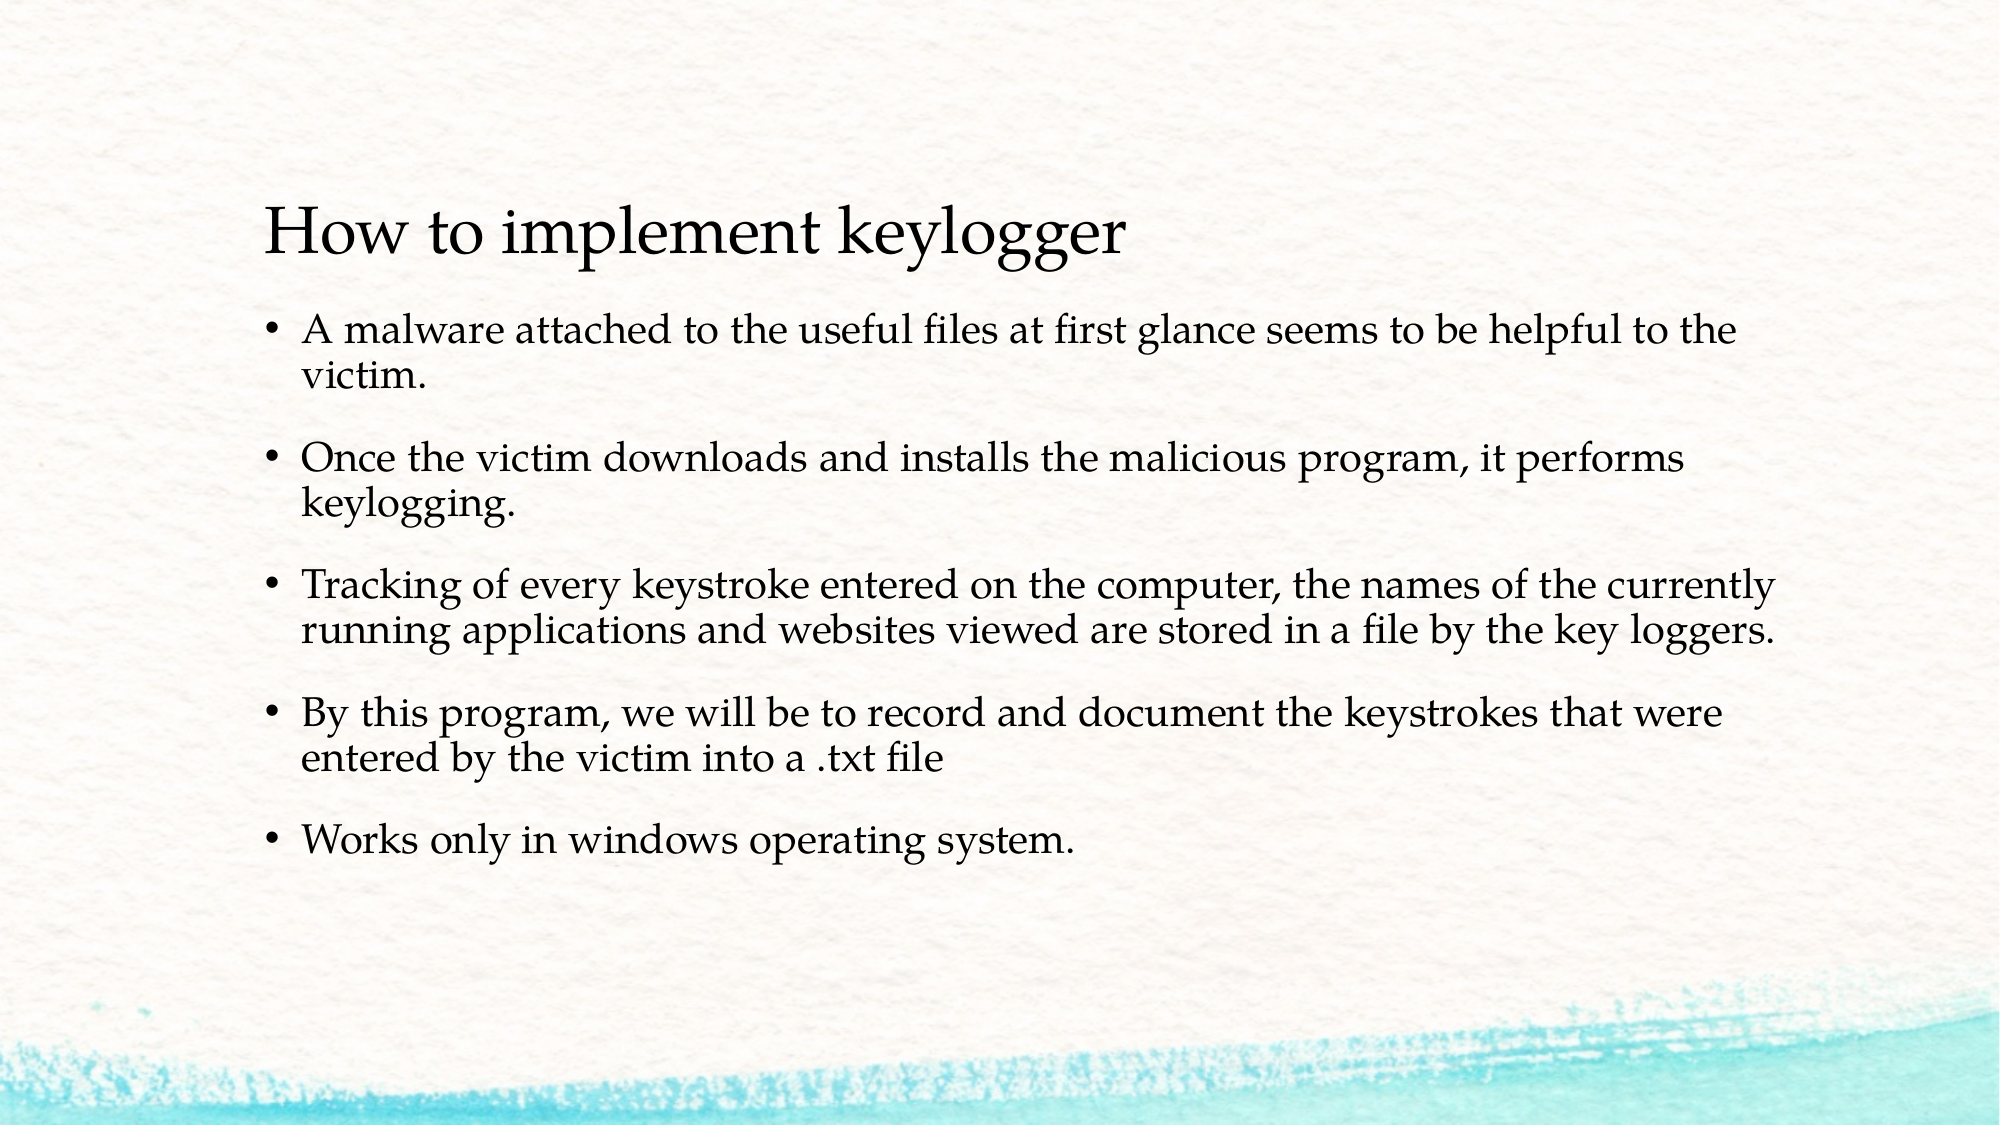

# How to implement keylogger
A malware attached to the useful files at first glance seems to be helpful to the victim.
Once the victim downloads and installs the malicious program, it performs keylogging.
Tracking of every keystroke entered on the computer, the names of the currently running applications and websites viewed are stored in a file by the key loggers.
By this program, we will be to record and document the keystrokes that were entered by the victim into a .txt file
Works only in windows operating system.